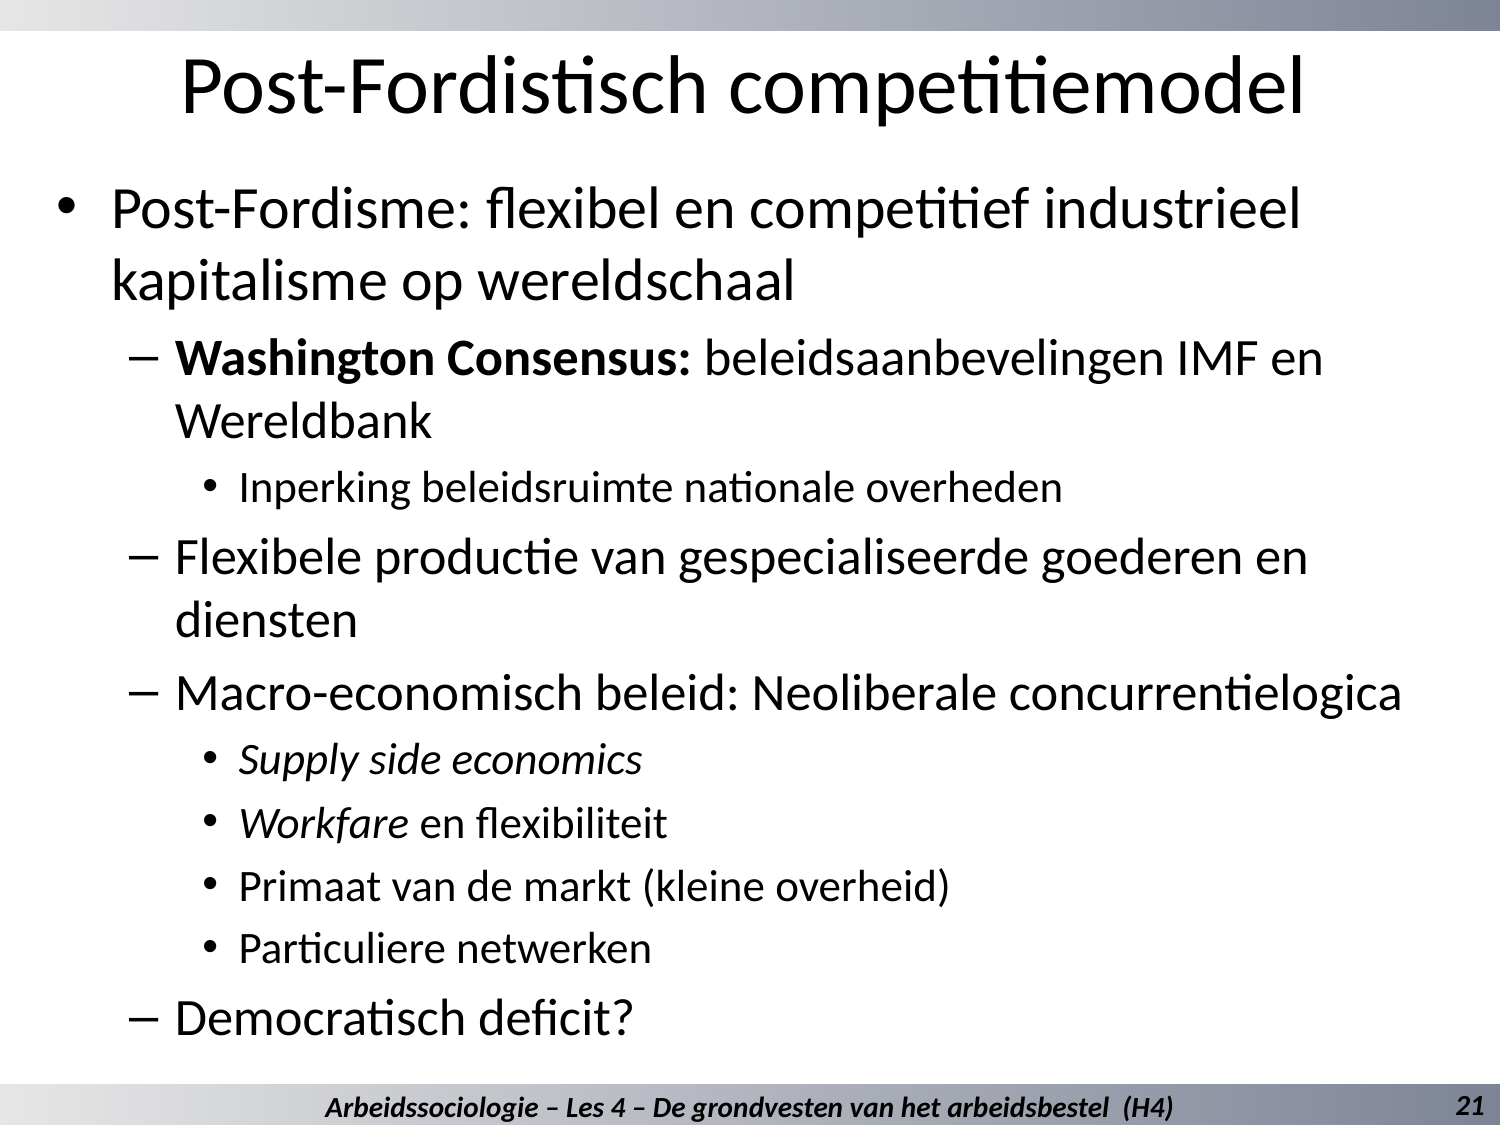

# Post-Fordistisch competitiemodel
Post-Fordisme: flexibel en competitief industrieel kapitalisme op wereldschaal
Washington Consensus: beleidsaanbevelingen IMF en Wereldbank
Inperking beleidsruimte nationale overheden
Flexibele productie van gespecialiseerde goederen en diensten
Macro-economisch beleid: Neoliberale concurrentielogica
Supply side economics
Workfare en flexibiliteit
Primaat van de markt (kleine overheid)
Particuliere netwerken
Democratisch deficit?

21
Arbeidssociologie – Les 4 – De grondvesten van het arbeidsbestel  (H4)